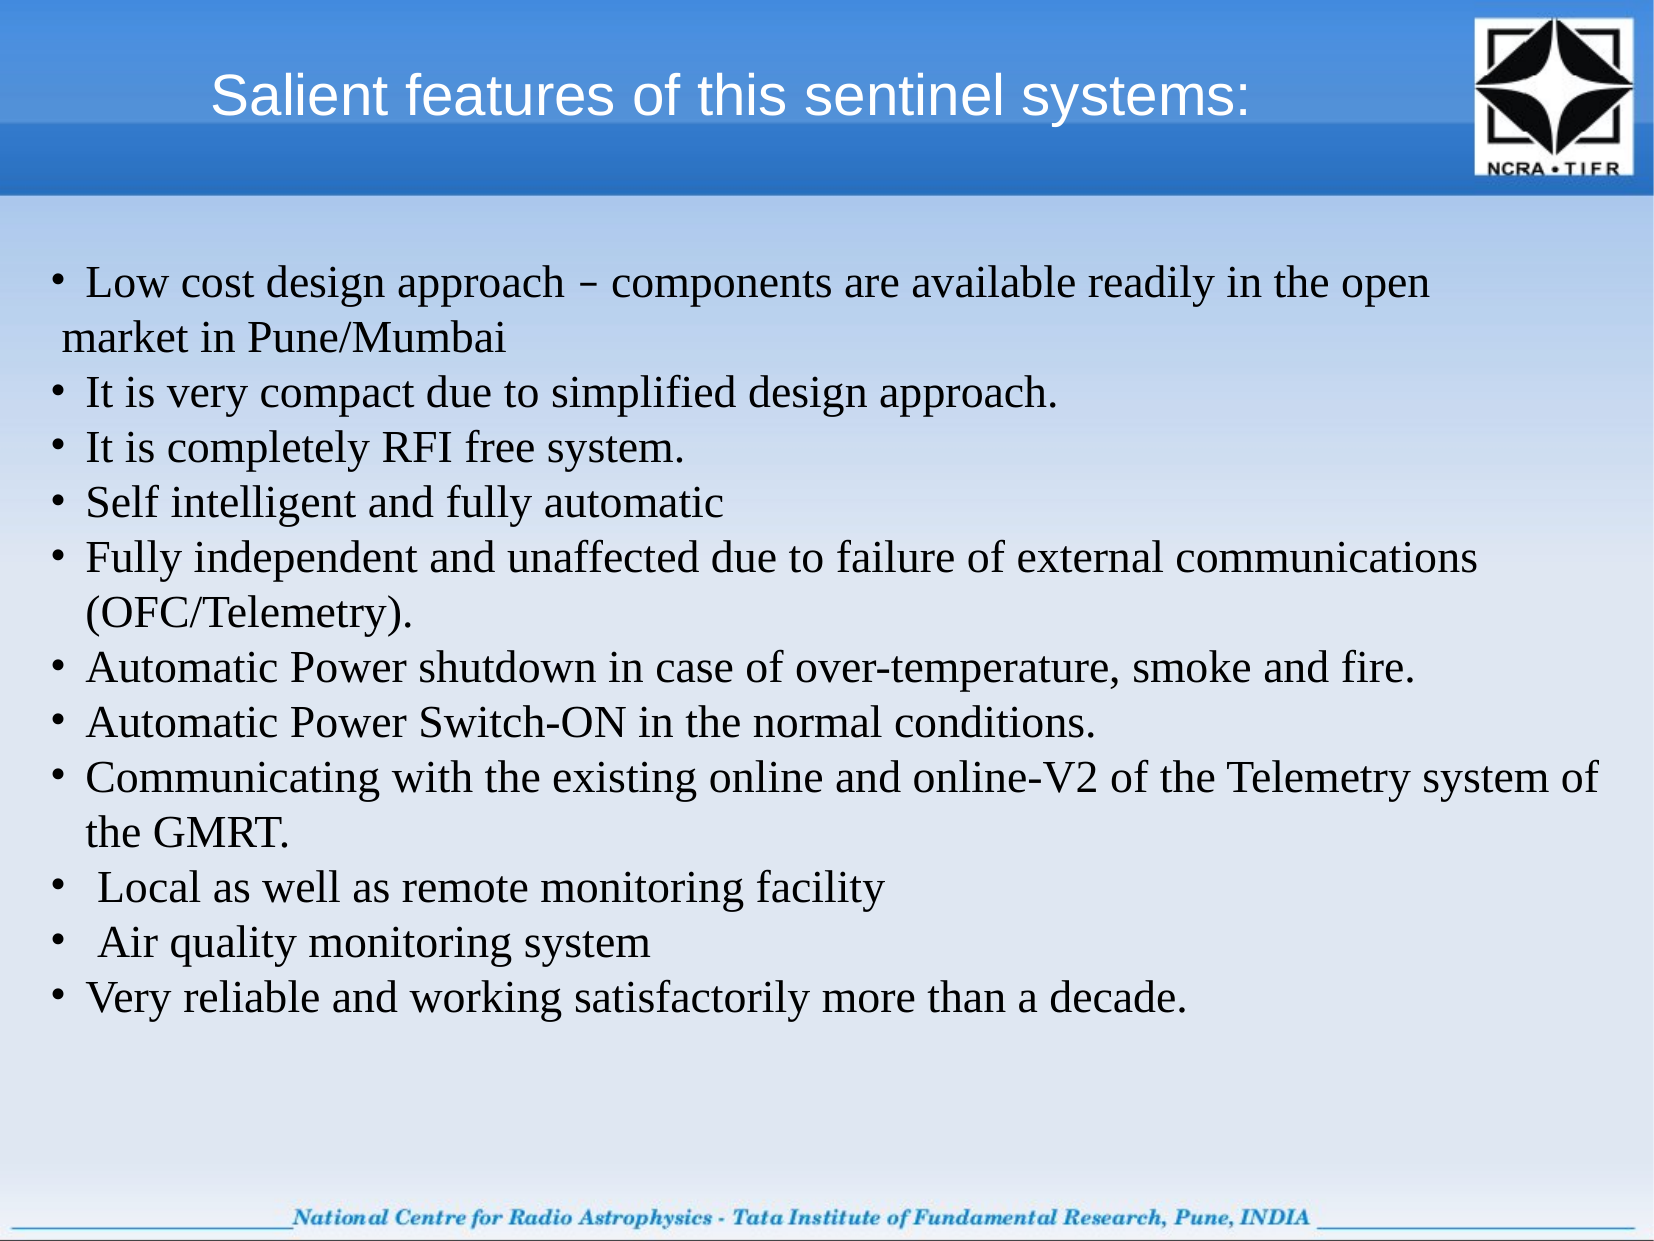

Salient features of this sentinel systems:
Low cost design approach – components are available readily in the open
 market in Pune/Mumbai
It is very compact due to simplified design approach.
It is completely RFI free system.
Self intelligent and fully automatic
Fully independent and unaffected due to failure of external communications (OFC/Telemetry).
Automatic Power shutdown in case of over-temperature, smoke and fire.
Automatic Power Switch-ON in the normal conditions.
Communicating with the existing online and online-V2 of the Telemetry system of the GMRT.
 Local as well as remote monitoring facility
 Air quality monitoring system
Very reliable and working satisfactorily more than a decade.